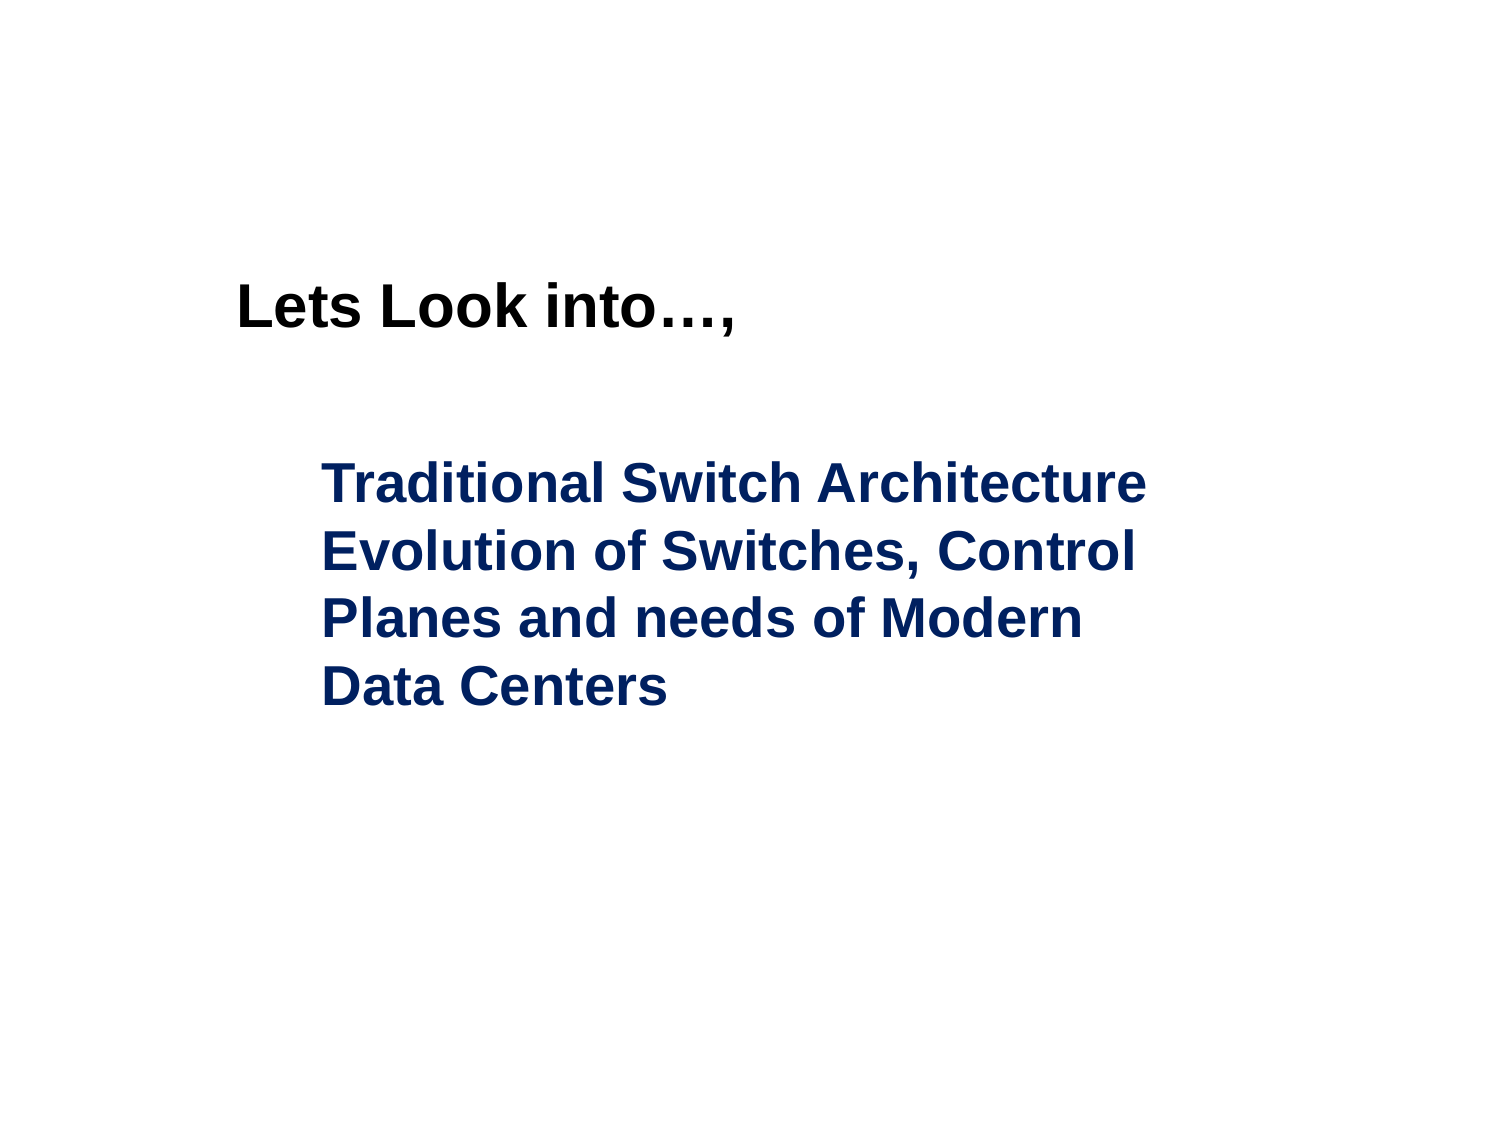

Lets Look into…,
Traditional Switch Architecture
Evolution of Switches, Control Planes and needs of Modern Data Centers